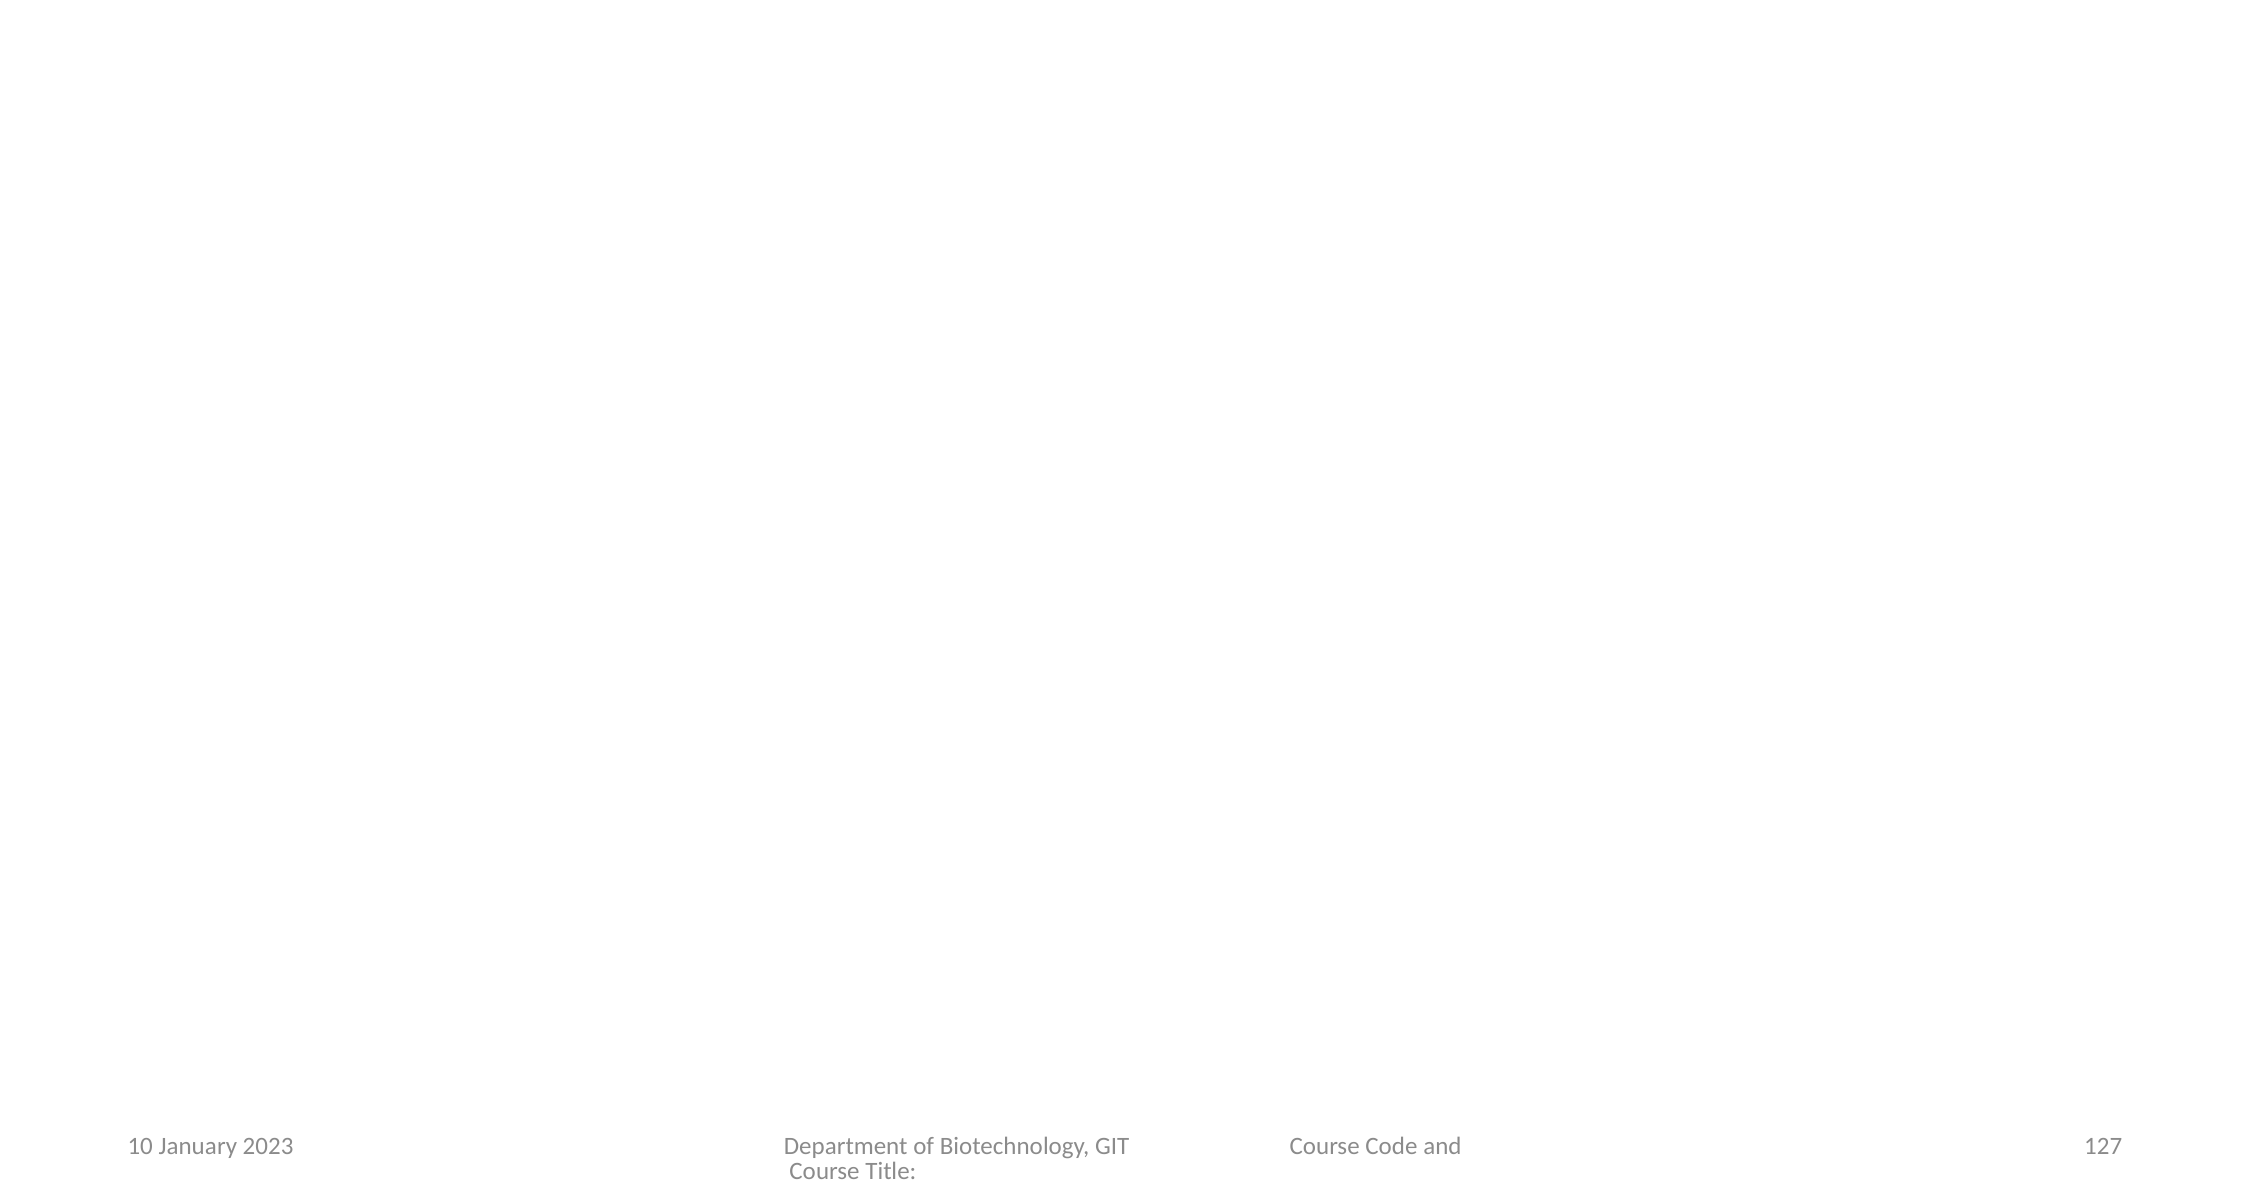

#

10 January 2023
Department of Biotechnology, GIT                            Course Code and Course Title:
127